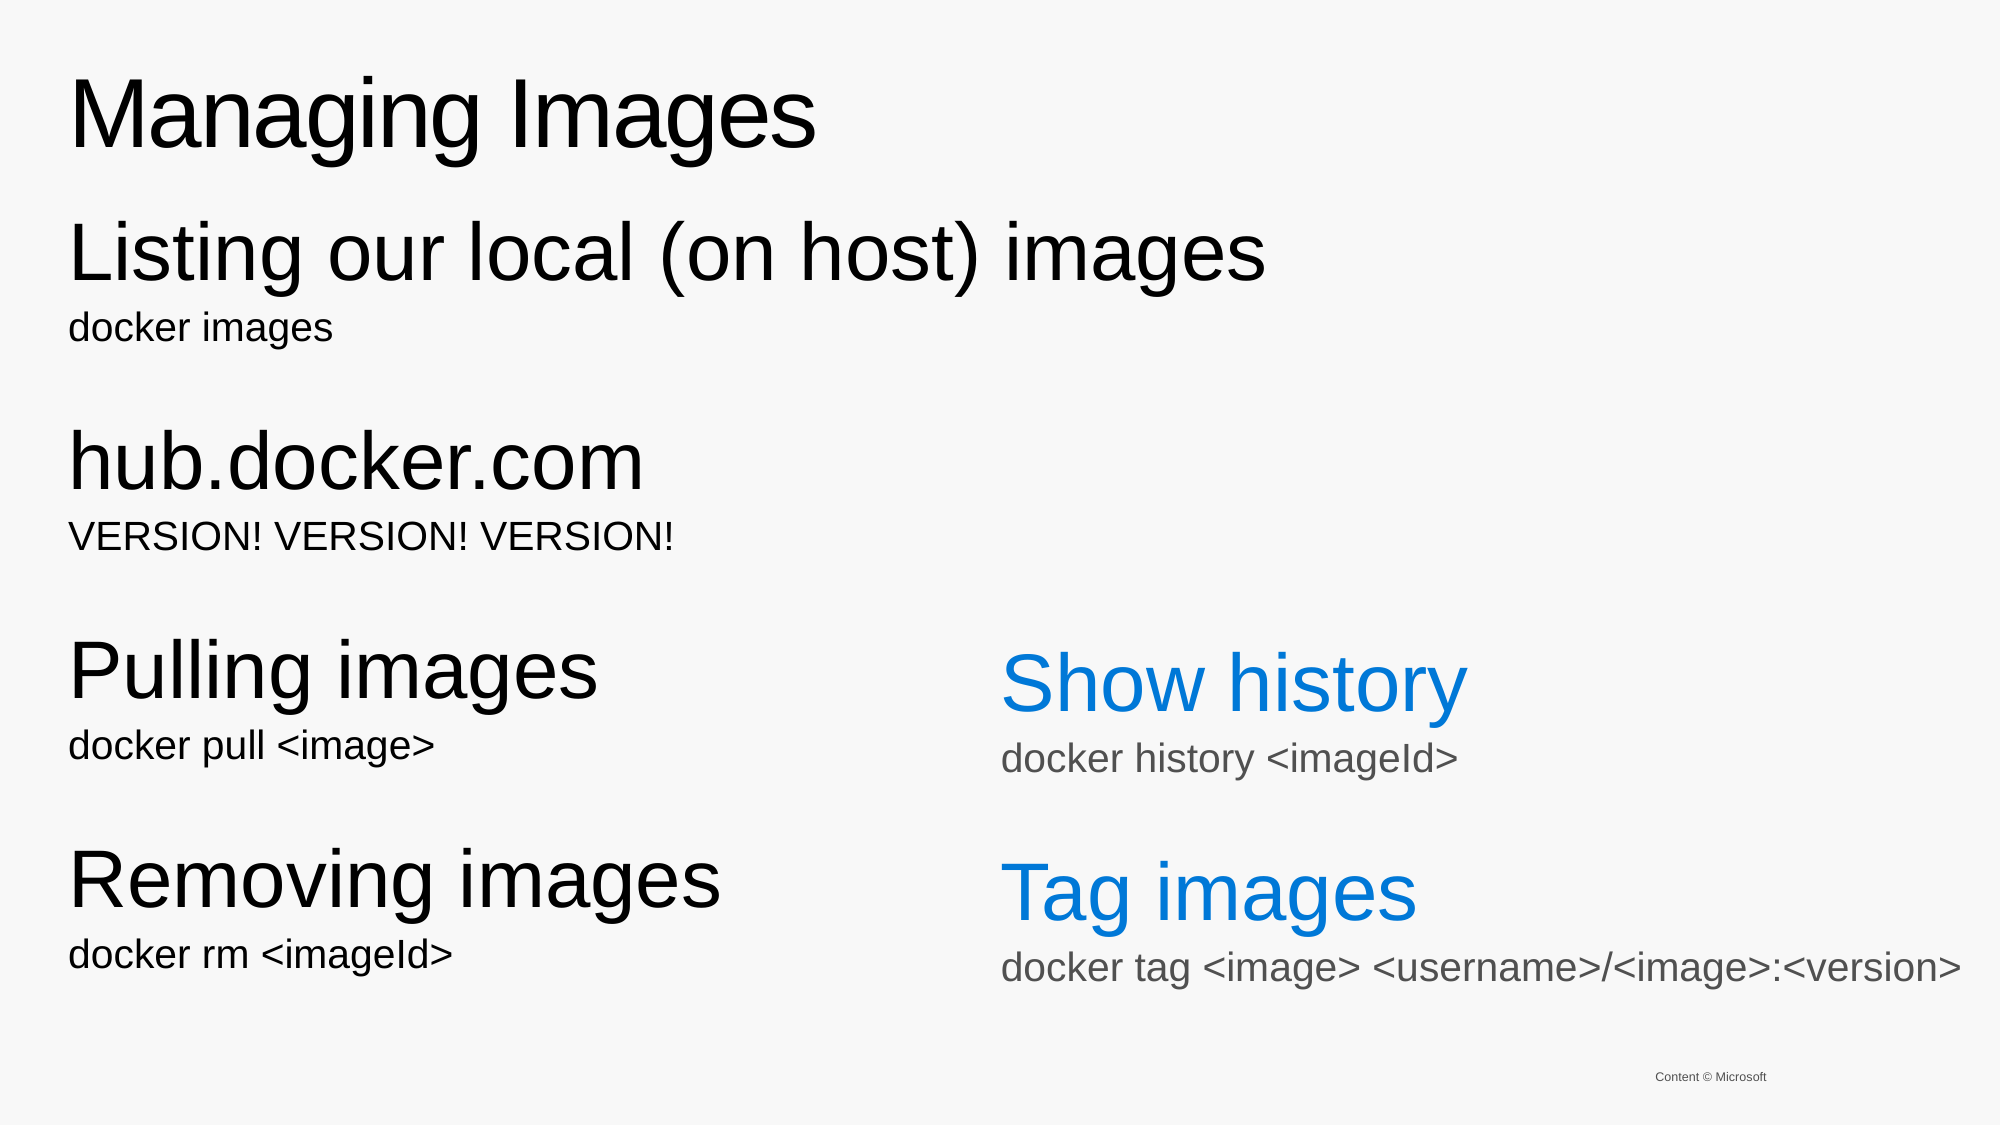

# Managing Images
Listing our local (on host) images
docker images

hub.docker.com
VERSION! VERSION! VERSION!

Pulling images
docker pull <image>

Removing images
docker rm <imageId>
Show history
docker history <imageId>

Tag images
docker tag <image> <username>/<image>:<version>
Content © Microsoft